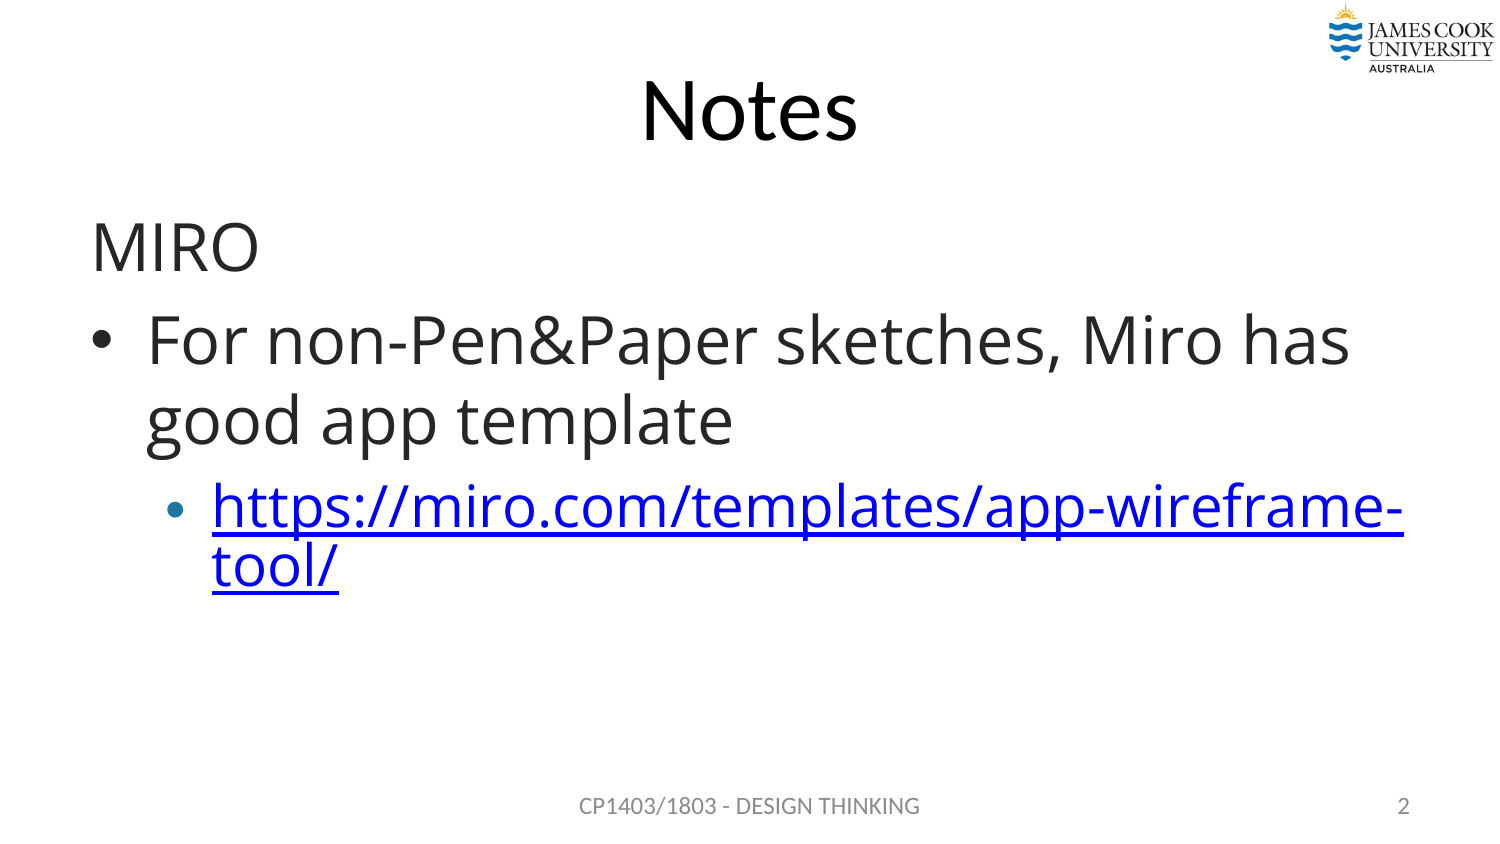

# Notes
MIRO
For non-Pen&Paper sketches, Miro has good app template
https://miro.com/templates/app-wireframe-tool/

CP1403/1803 - DESIGN THINKING
2